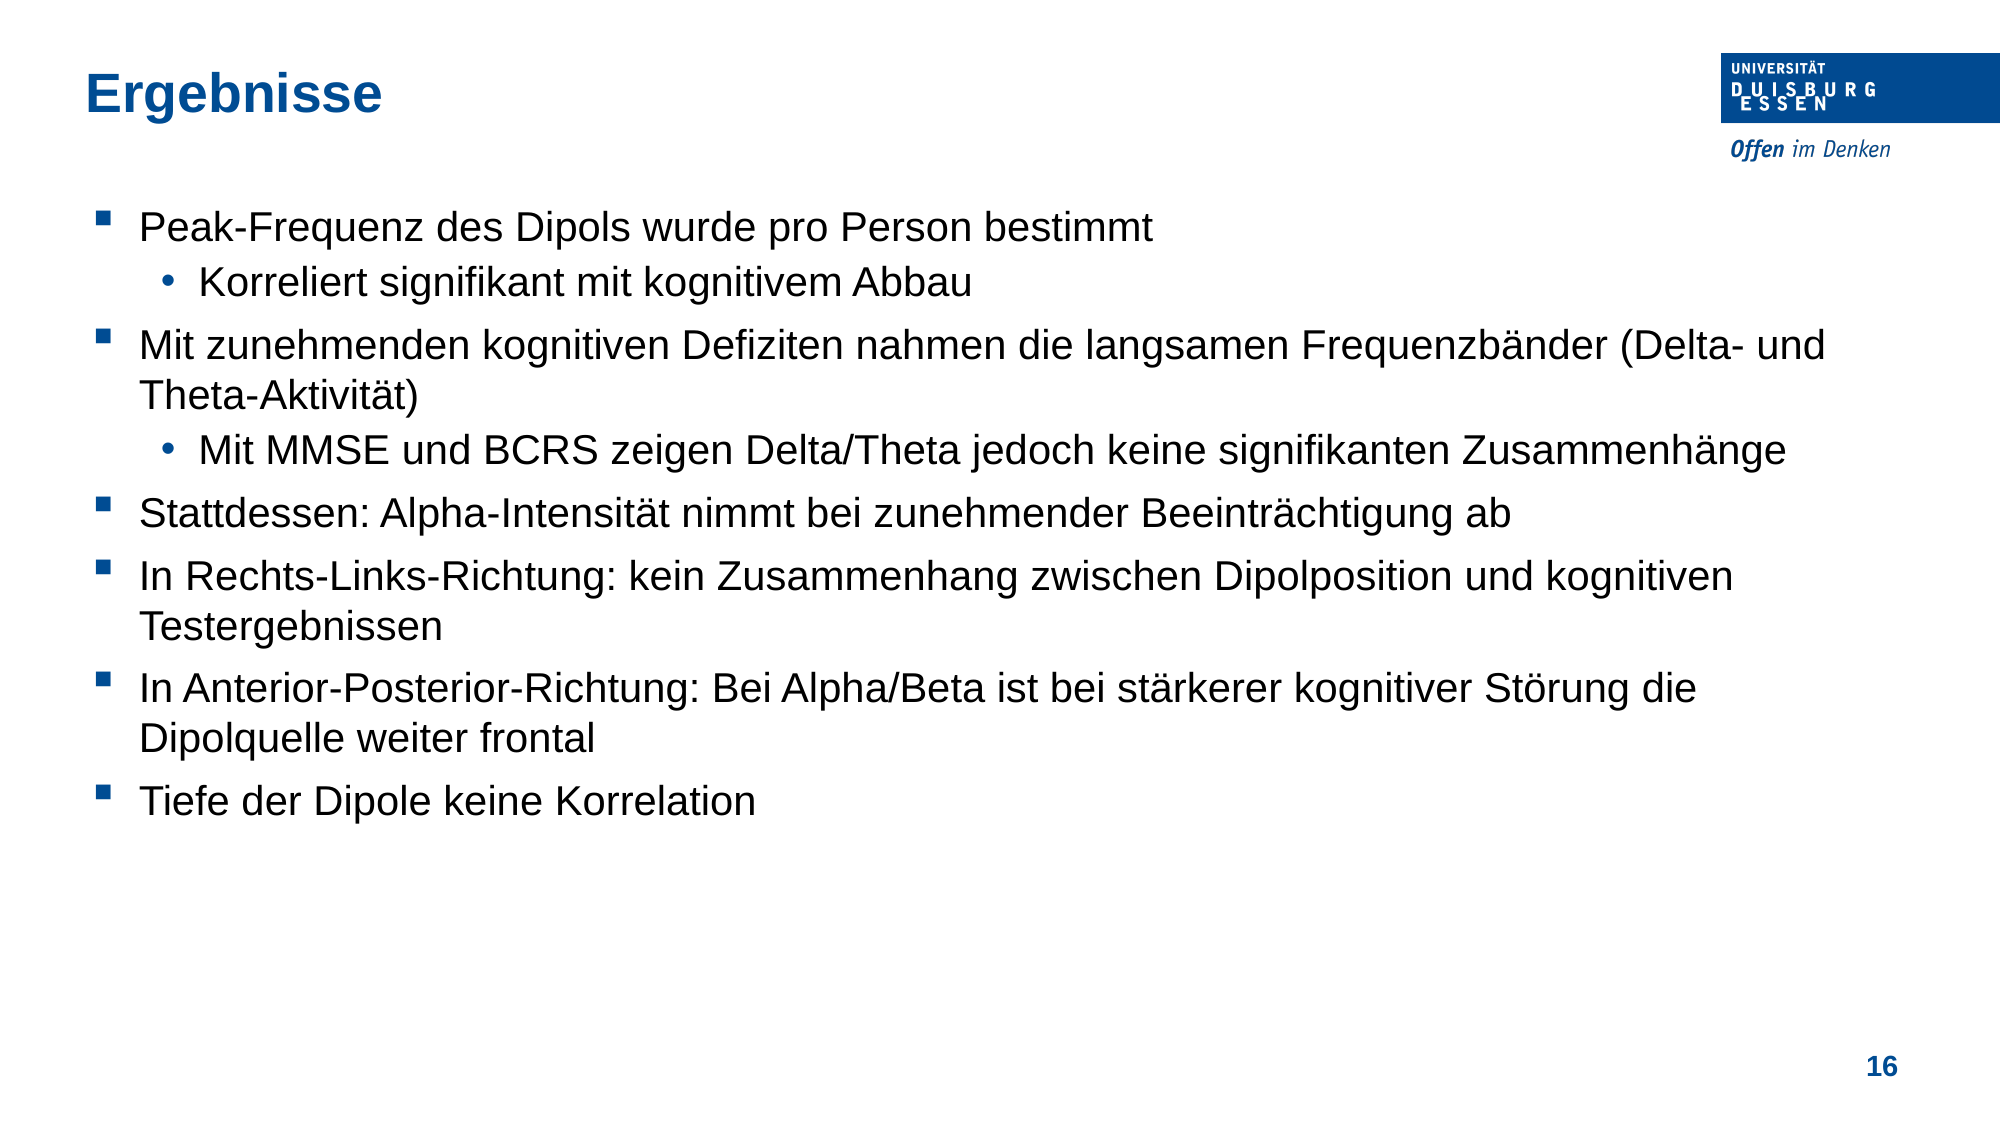

Ergebnisse
Peak-Frequenz des Dipols wurde pro Person bestimmt
Korreliert signifikant mit kognitivem Abbau
Mit zunehmenden kognitiven Defiziten nahmen die langsamen Frequenzbänder (Delta- und Theta-Aktivität)
Mit MMSE und BCRS zeigen Delta/Theta jedoch keine signifikanten Zusammenhänge
Stattdessen: Alpha-Intensität nimmt bei zunehmender Beeinträchtigung ab
In Rechts-Links-Richtung: kein Zusammenhang zwischen Dipolposition und kognitiven Testergebnissen
In Anterior-Posterior-Richtung: Bei Alpha/Beta ist bei stärkerer kognitiver Störung die Dipolquelle weiter frontal
Tiefe der Dipole keine Korrelation

16